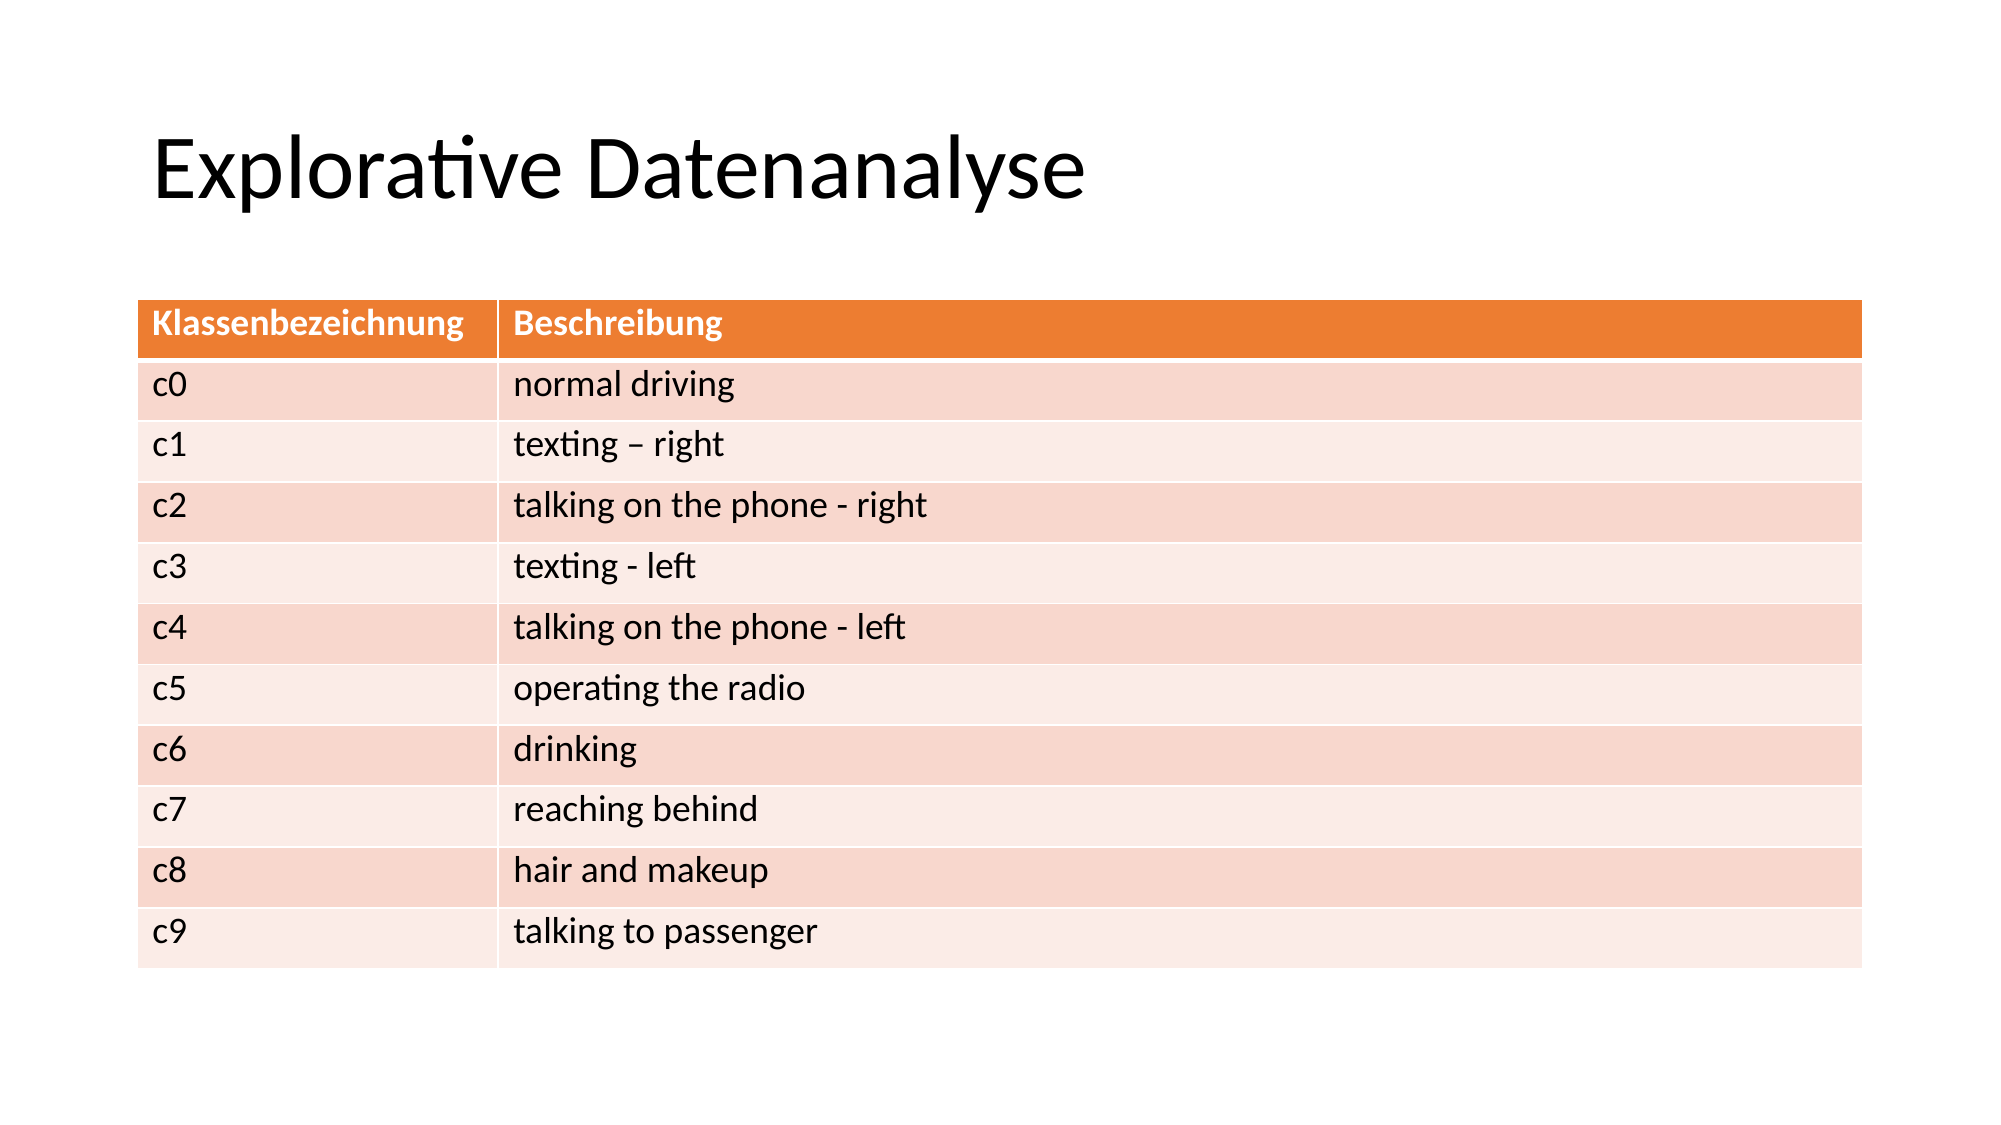

# Explorative Datenanalyse
| Klassenbezeichnung | Beschreibung |
| --- | --- |
| c0 | normal driving |
| c1 | texting – right |
| c2 | talking on the phone - right |
| c3 | texting - left |
| c4 | talking on the phone - left |
| c5 | operating the radio |
| c6 | drinking |
| c7 | reaching behind |
| c8 | hair and makeup |
| c9 | talking to passenger |